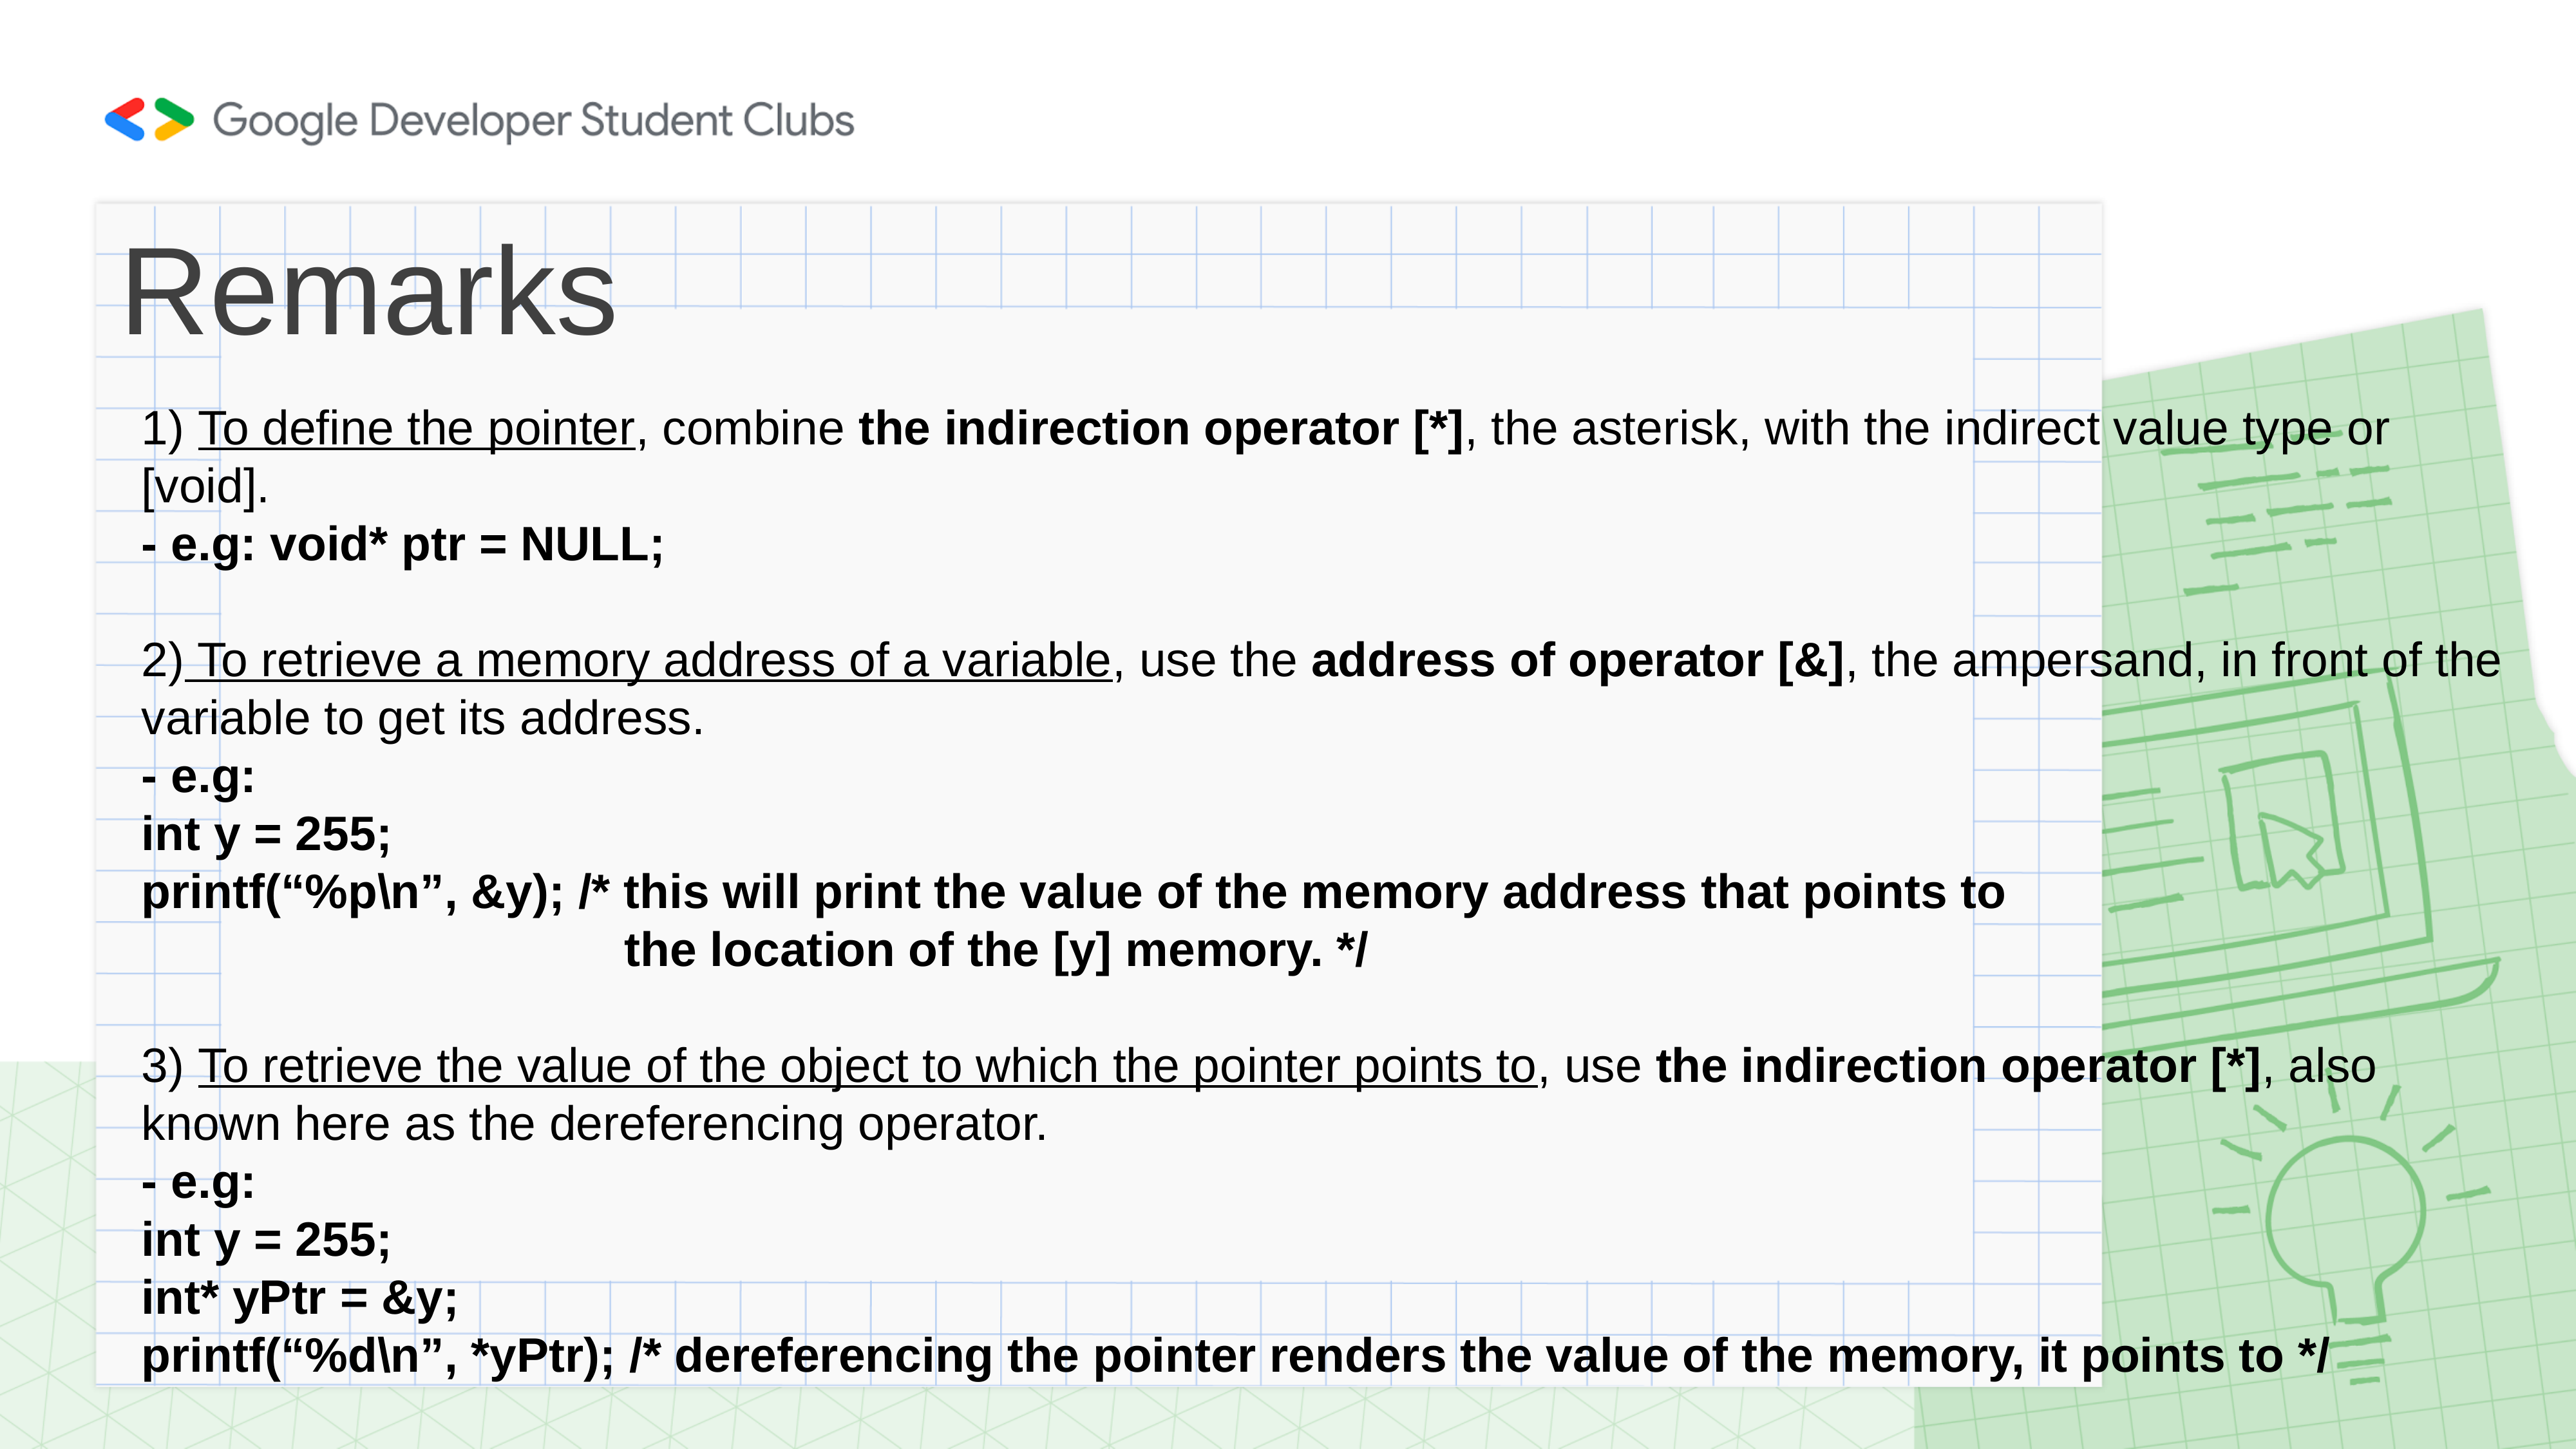

# Remarks
1) To define the pointer, combine the indirection operator [*], the asterisk, with the indirect value type or [void].
- e.g: void* ptr = NULL;
2) To retrieve a memory address of a variable, use the address of operator [&], the ampersand, in front of the variable to get its address.
- e.g:
int y = 255;
printf(“%p\n”, &y); /* this will print the value of the memory address that points to 										the location of the [y] memory. */

3) To retrieve the value of the object to which the pointer points to, use the indirection operator [*], also known here as the dereferencing operator.
- e.g:
int y = 255;
int* yPtr = &y;
printf(“%d\n”, *yPtr); /* dereferencing the pointer renders the value of the memory, it points to */